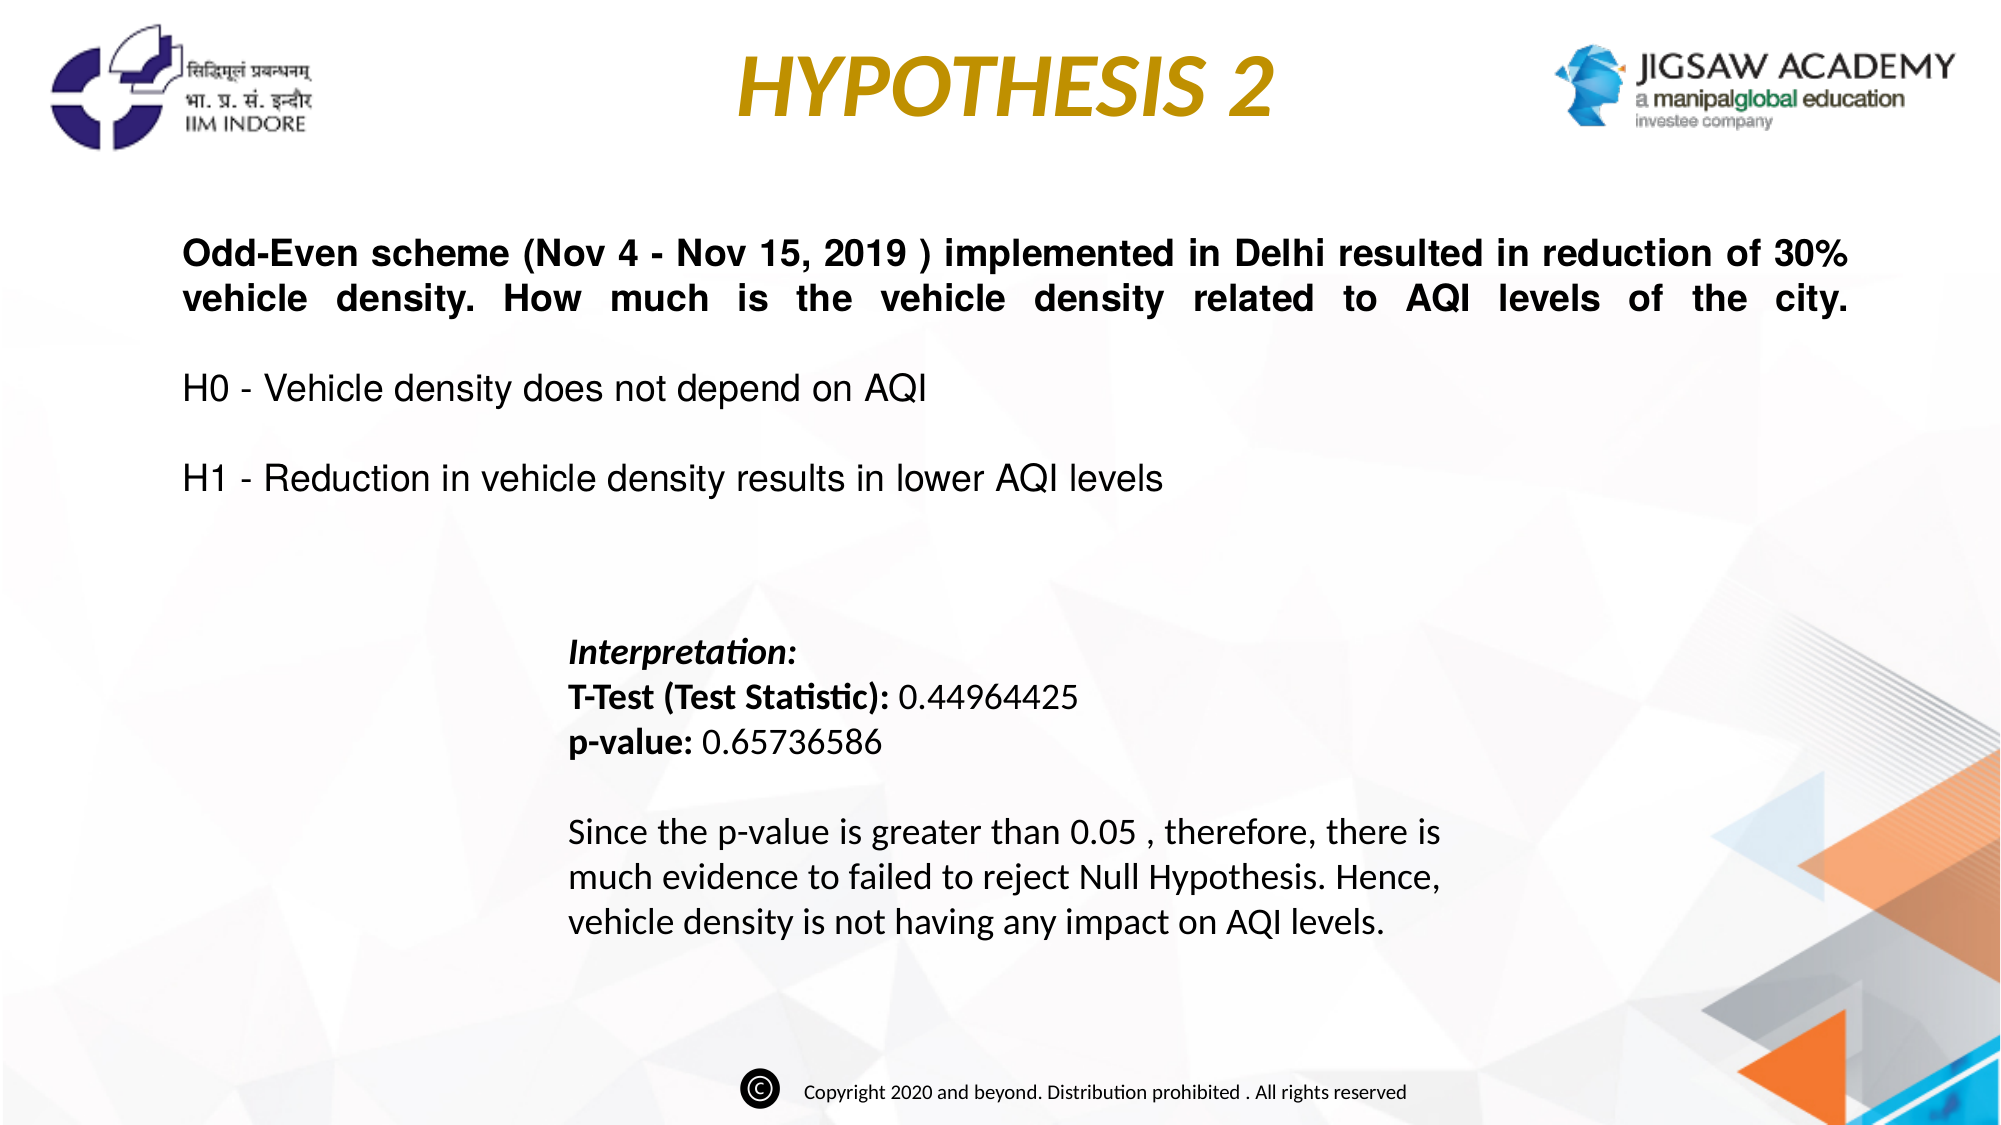

HYPOTHESIS 2
Odd-Even scheme (Nov 4 - Nov 15, 2019 ) implemented in Delhi resulted in reduction of 30% vehicle density. How much is the vehicle density related to AQI levels of the city.
H0 - Vehicle density does not depend on AQI

H1 - Reduction in vehicle density results in lower AQI levels

Interpretation:
T-Test (Test Statistic): 0.44964425
p-value: 0.65736586

Since the p-value is greater than 0.05 , therefore, there is much evidence to failed to reject Null Hypothesis. Hence, vehicle density is not having any impact on AQI levels.